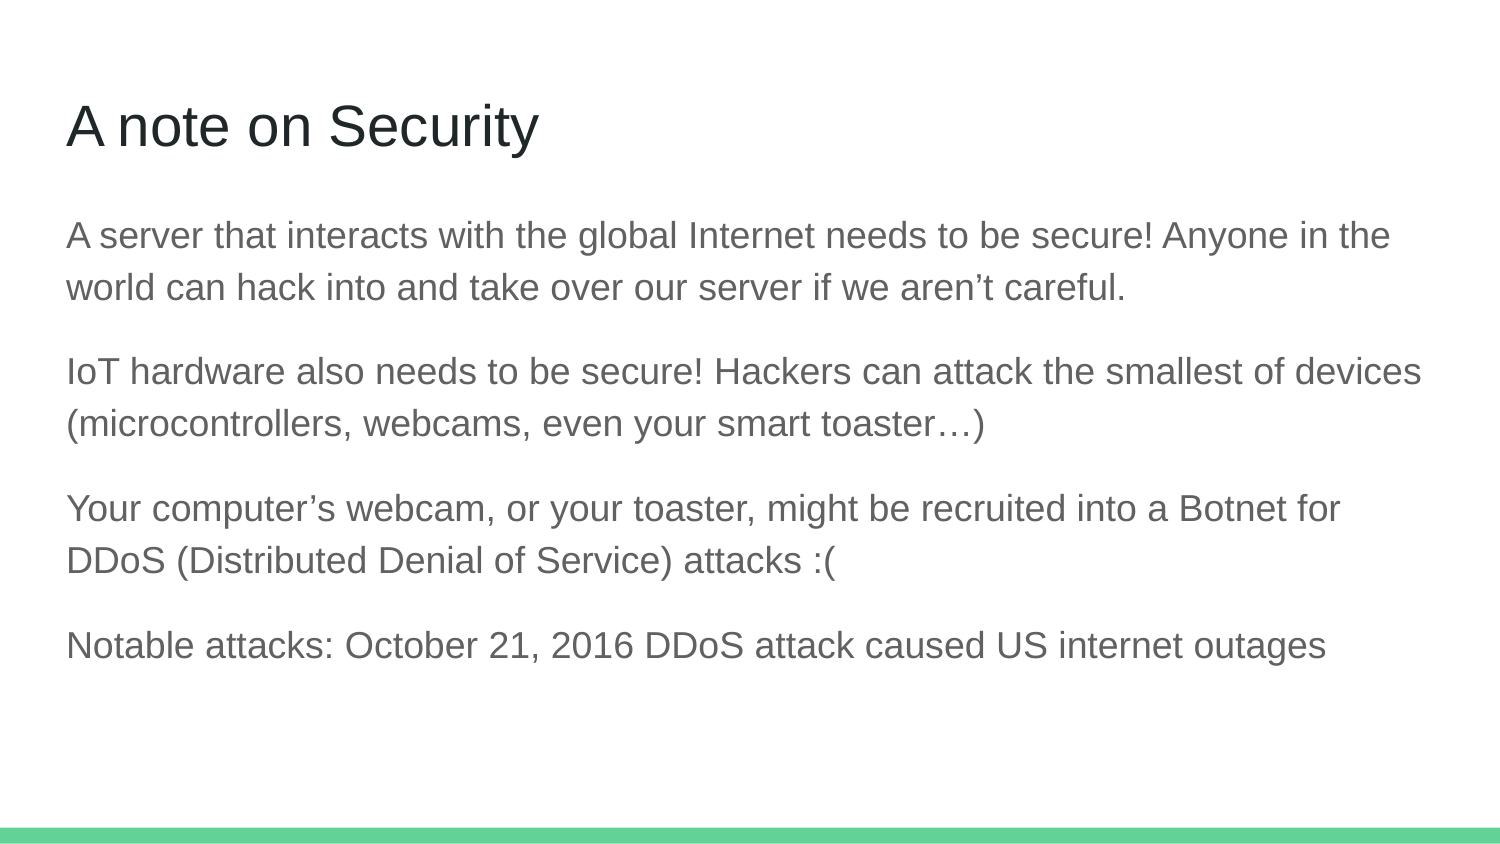

# A note on Security
A server that interacts with the global Internet needs to be secure! Anyone in the world can hack into and take over our server if we aren’t careful.
IoT hardware also needs to be secure! Hackers can attack the smallest of devices (microcontrollers, webcams, even your smart toaster…)
Your computer’s webcam, or your toaster, might be recruited into a Botnet for DDoS (Distributed Denial of Service) attacks :(
Notable attacks: October 21, 2016 DDoS attack caused US internet outages